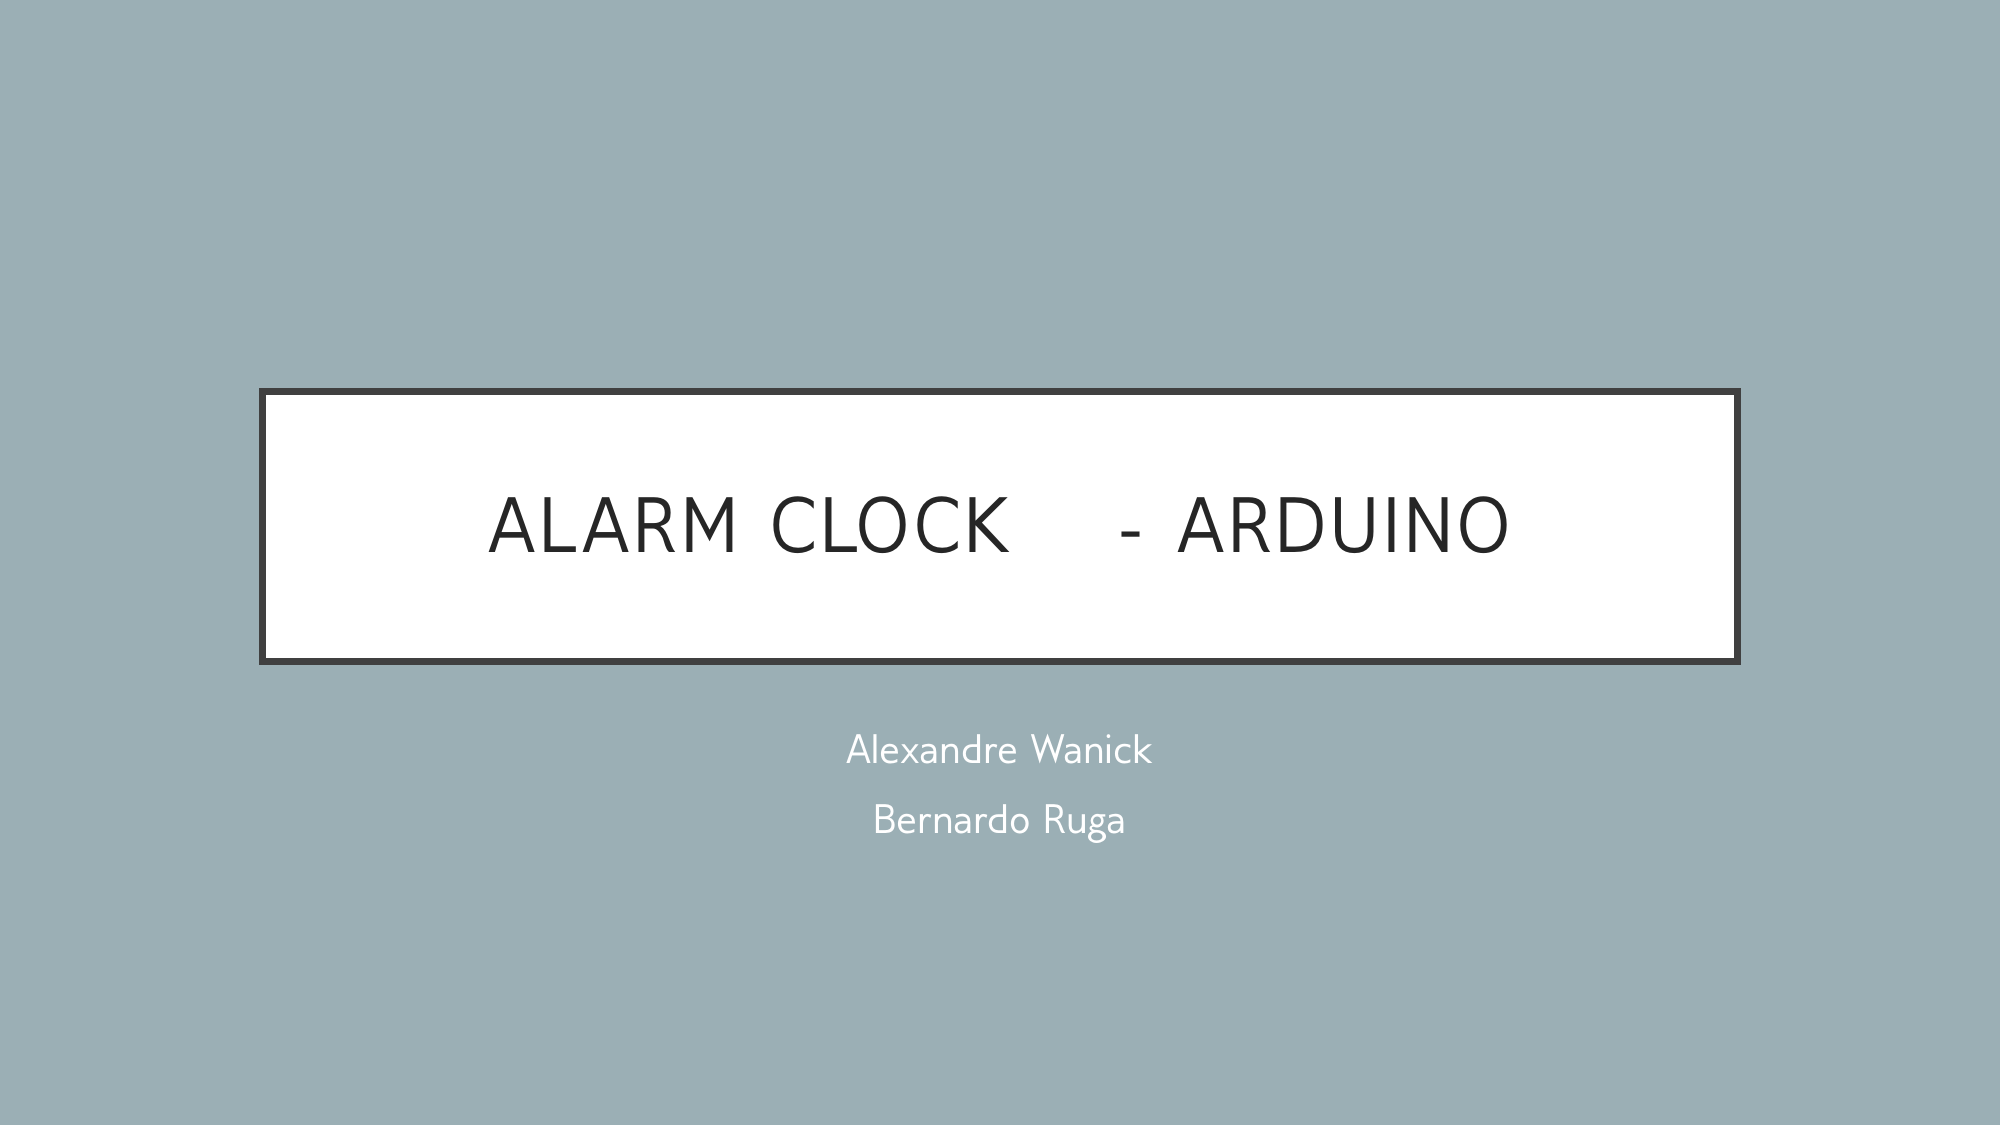

# Alarm Clock	 - Arduino
Alexandre Wanick
Bernardo Ruga